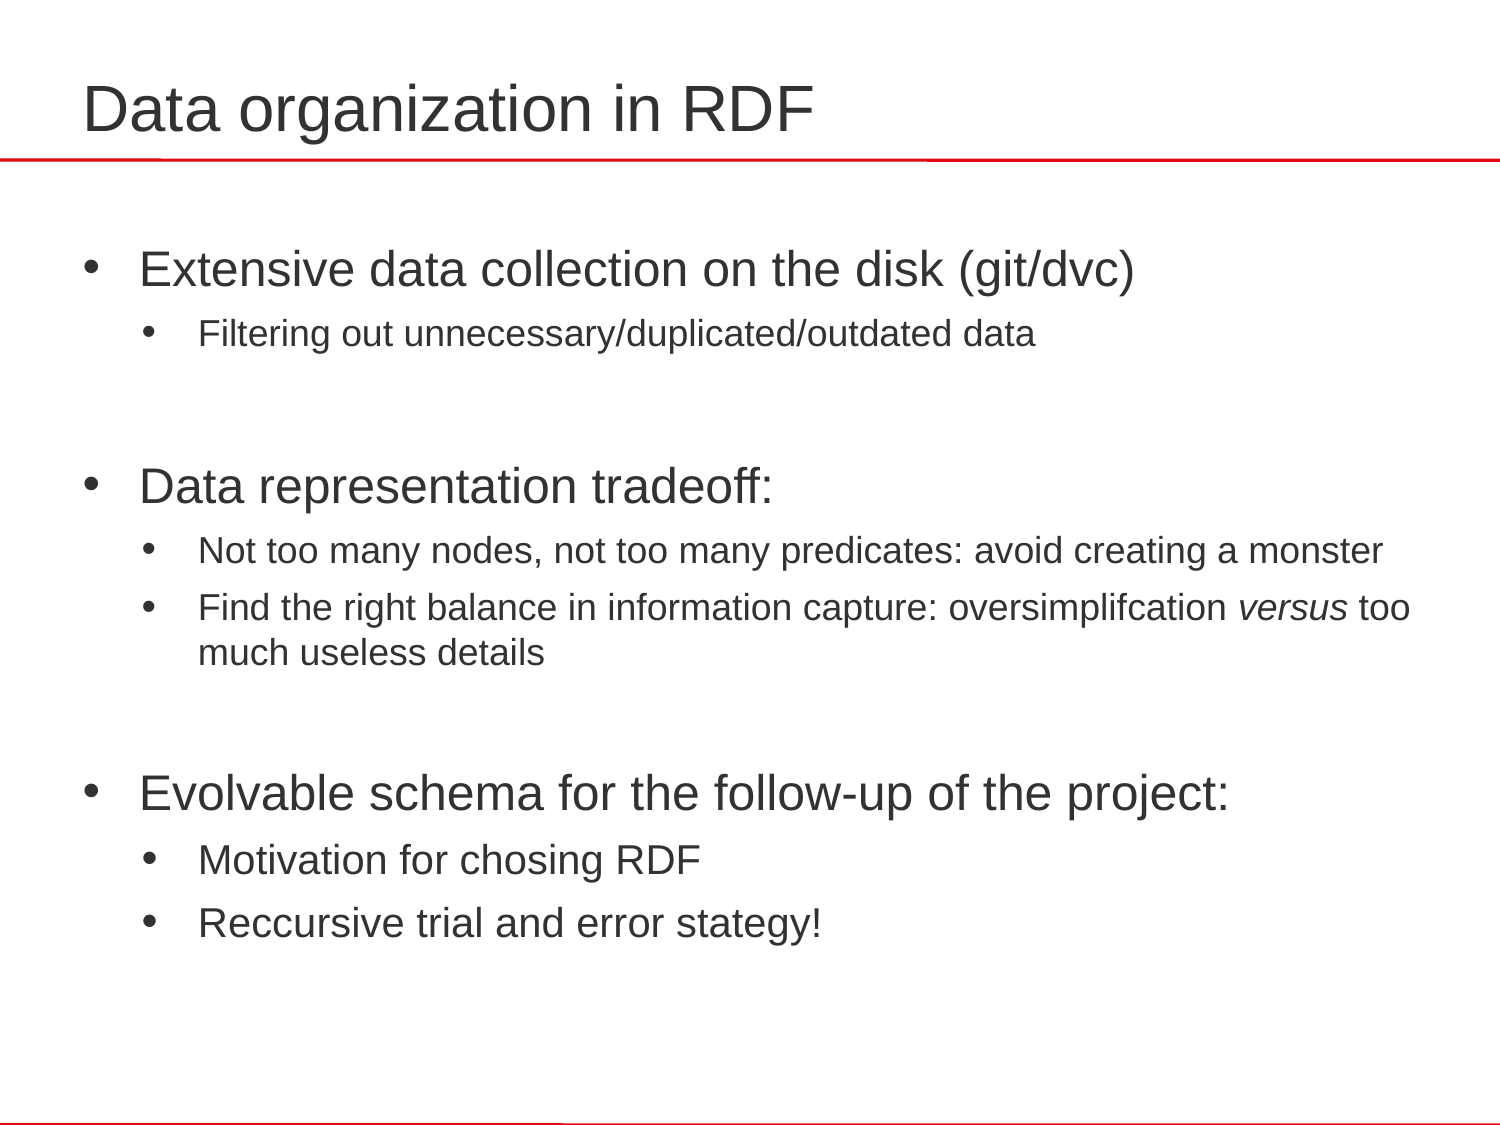

# Data organization in RDF
Extensive data collection on the disk (git/dvc)
Filtering out unnecessary/duplicated/outdated data

Data representation tradeoff:
Not too many nodes, not too many predicates: avoid creating a monster
Find the right balance in information capture: oversimplifcation versus too much useless details

Evolvable schema for the follow-up of the project:
Motivation for chosing RDF
Reccursive trial and error stategy!